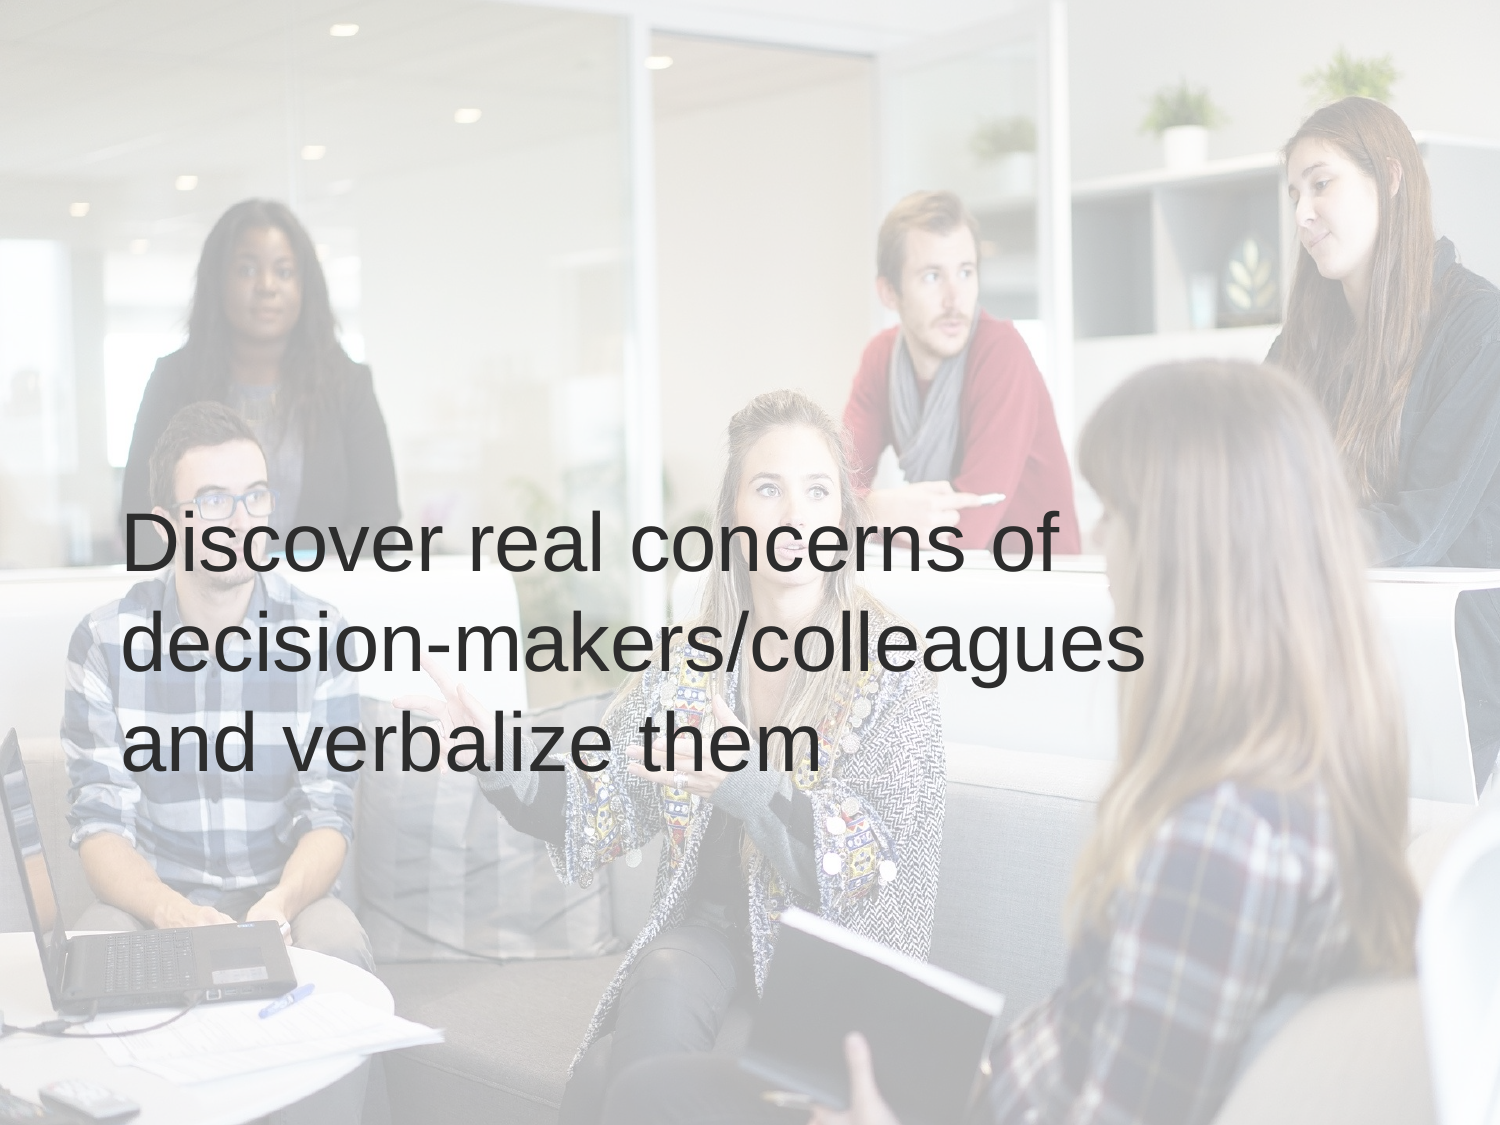

Discover real concerns of
decision-makers/colleagues
and verbalize them